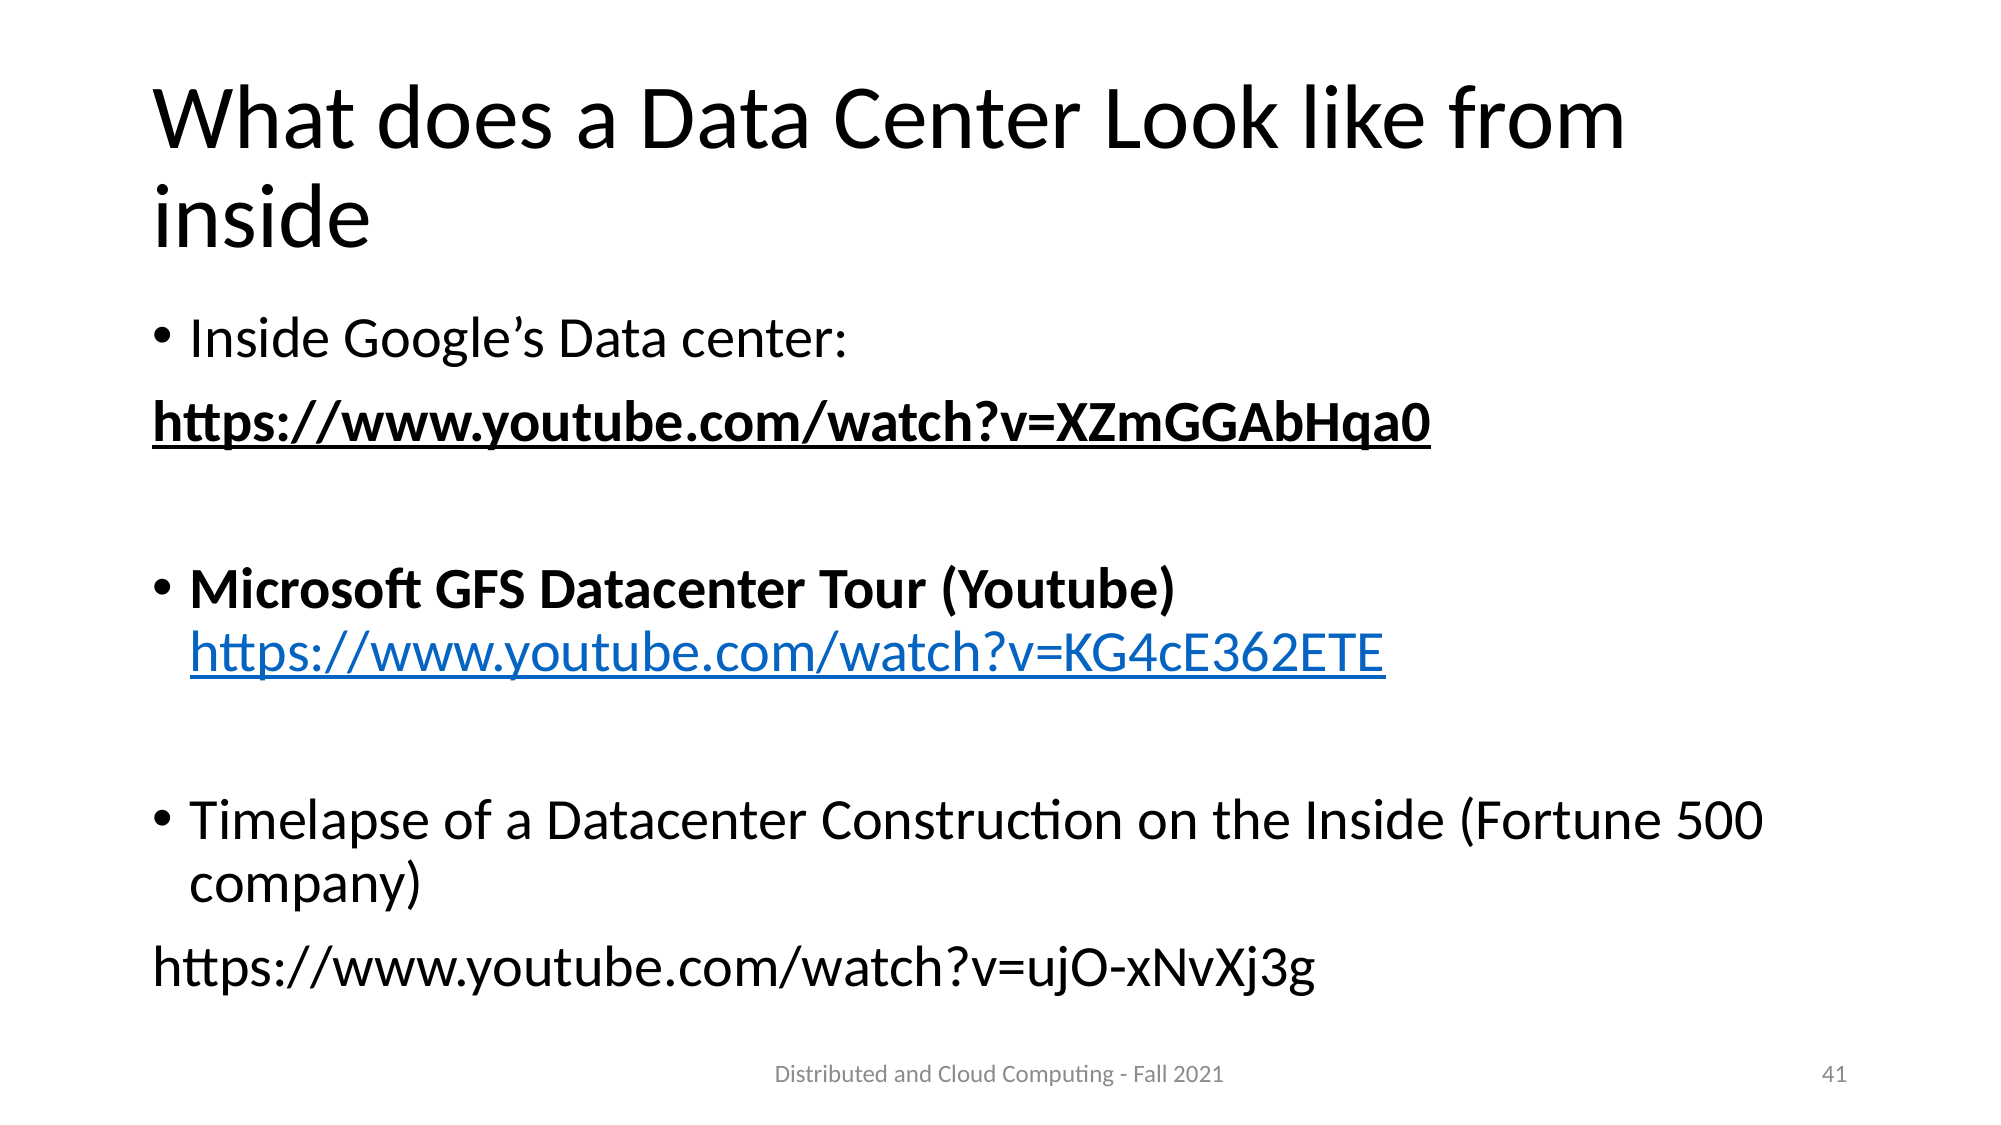

# What does a Data Center Look like from inside
Inside Google’s Data center:
https://www.youtube.com/watch?v=XZmGGAbHqa0

Microsoft GFS Datacenter Tour (Youtube) https://www.youtube.com/watch?v=KG4cE362ETE

Timelapse of a Datacenter Construction on the Inside (Fortune 500 company)
https://www.youtube.com/watch?v=ujO-xNvXj3g

Distributed and Cloud Computing - Fall 2021
41